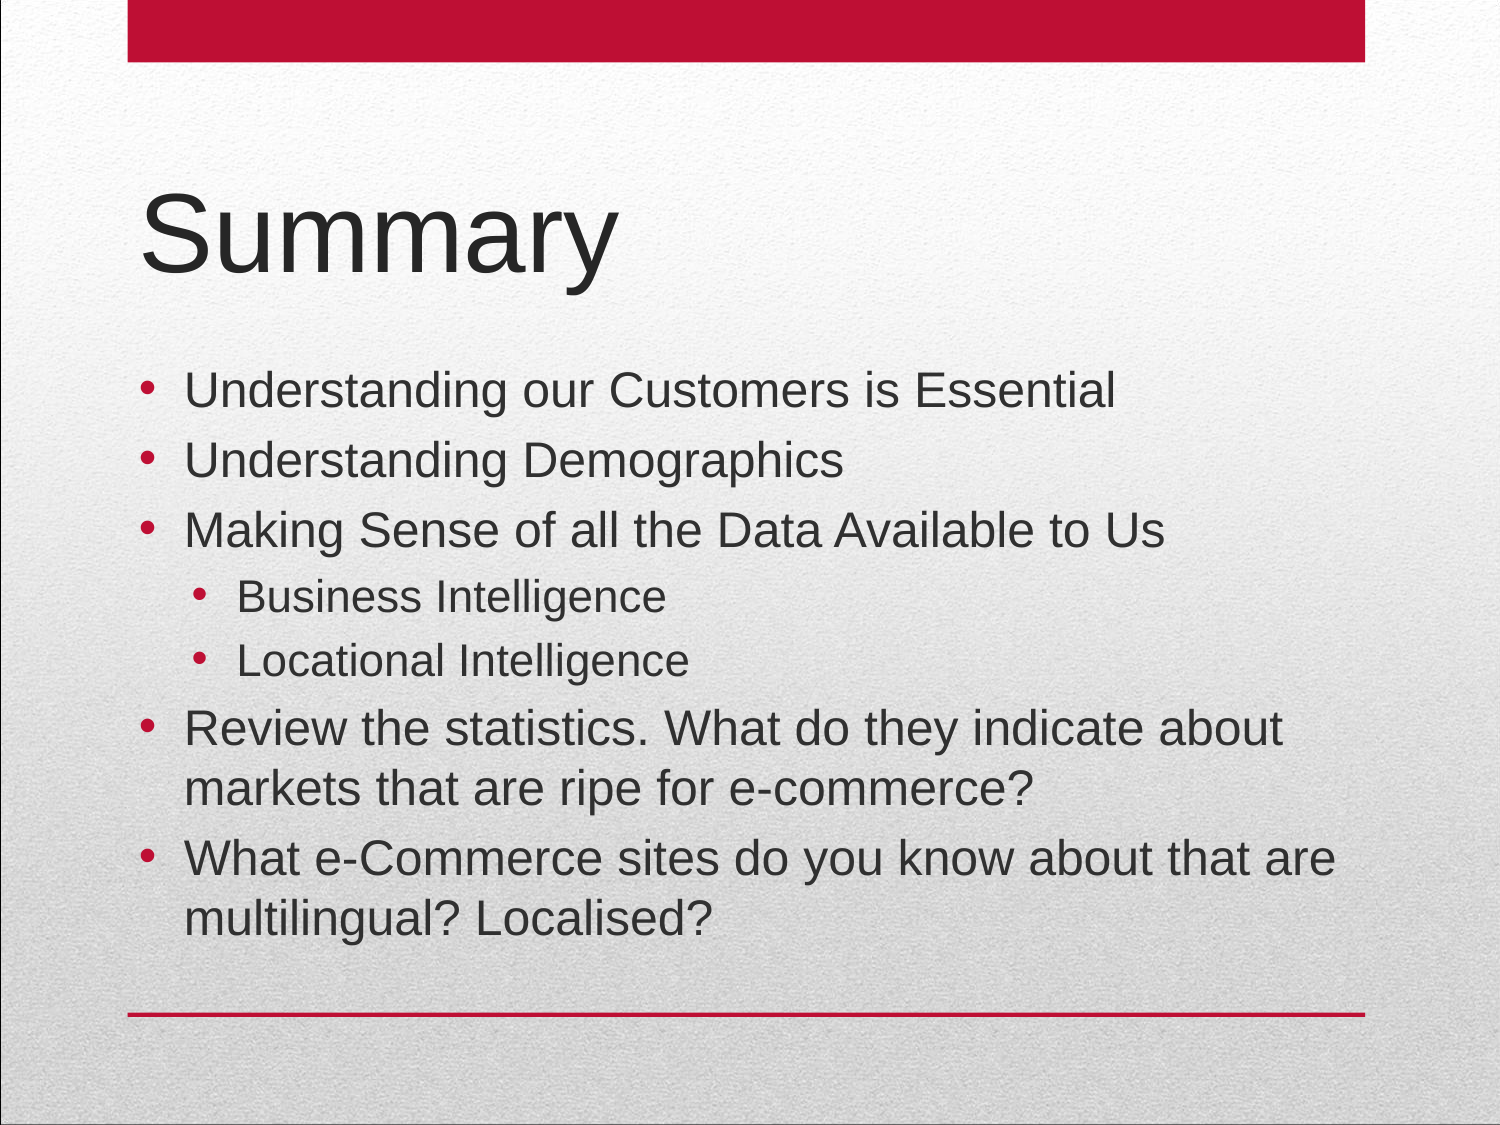

# Summary
Understanding our Customers is Essential
Understanding Demographics
Making Sense of all the Data Available to Us
Business Intelligence
Locational Intelligence
Review the statistics. What do they indicate about markets that are ripe for e-commerce?
What e-Commerce sites do you know about that are multilingual? Localised?